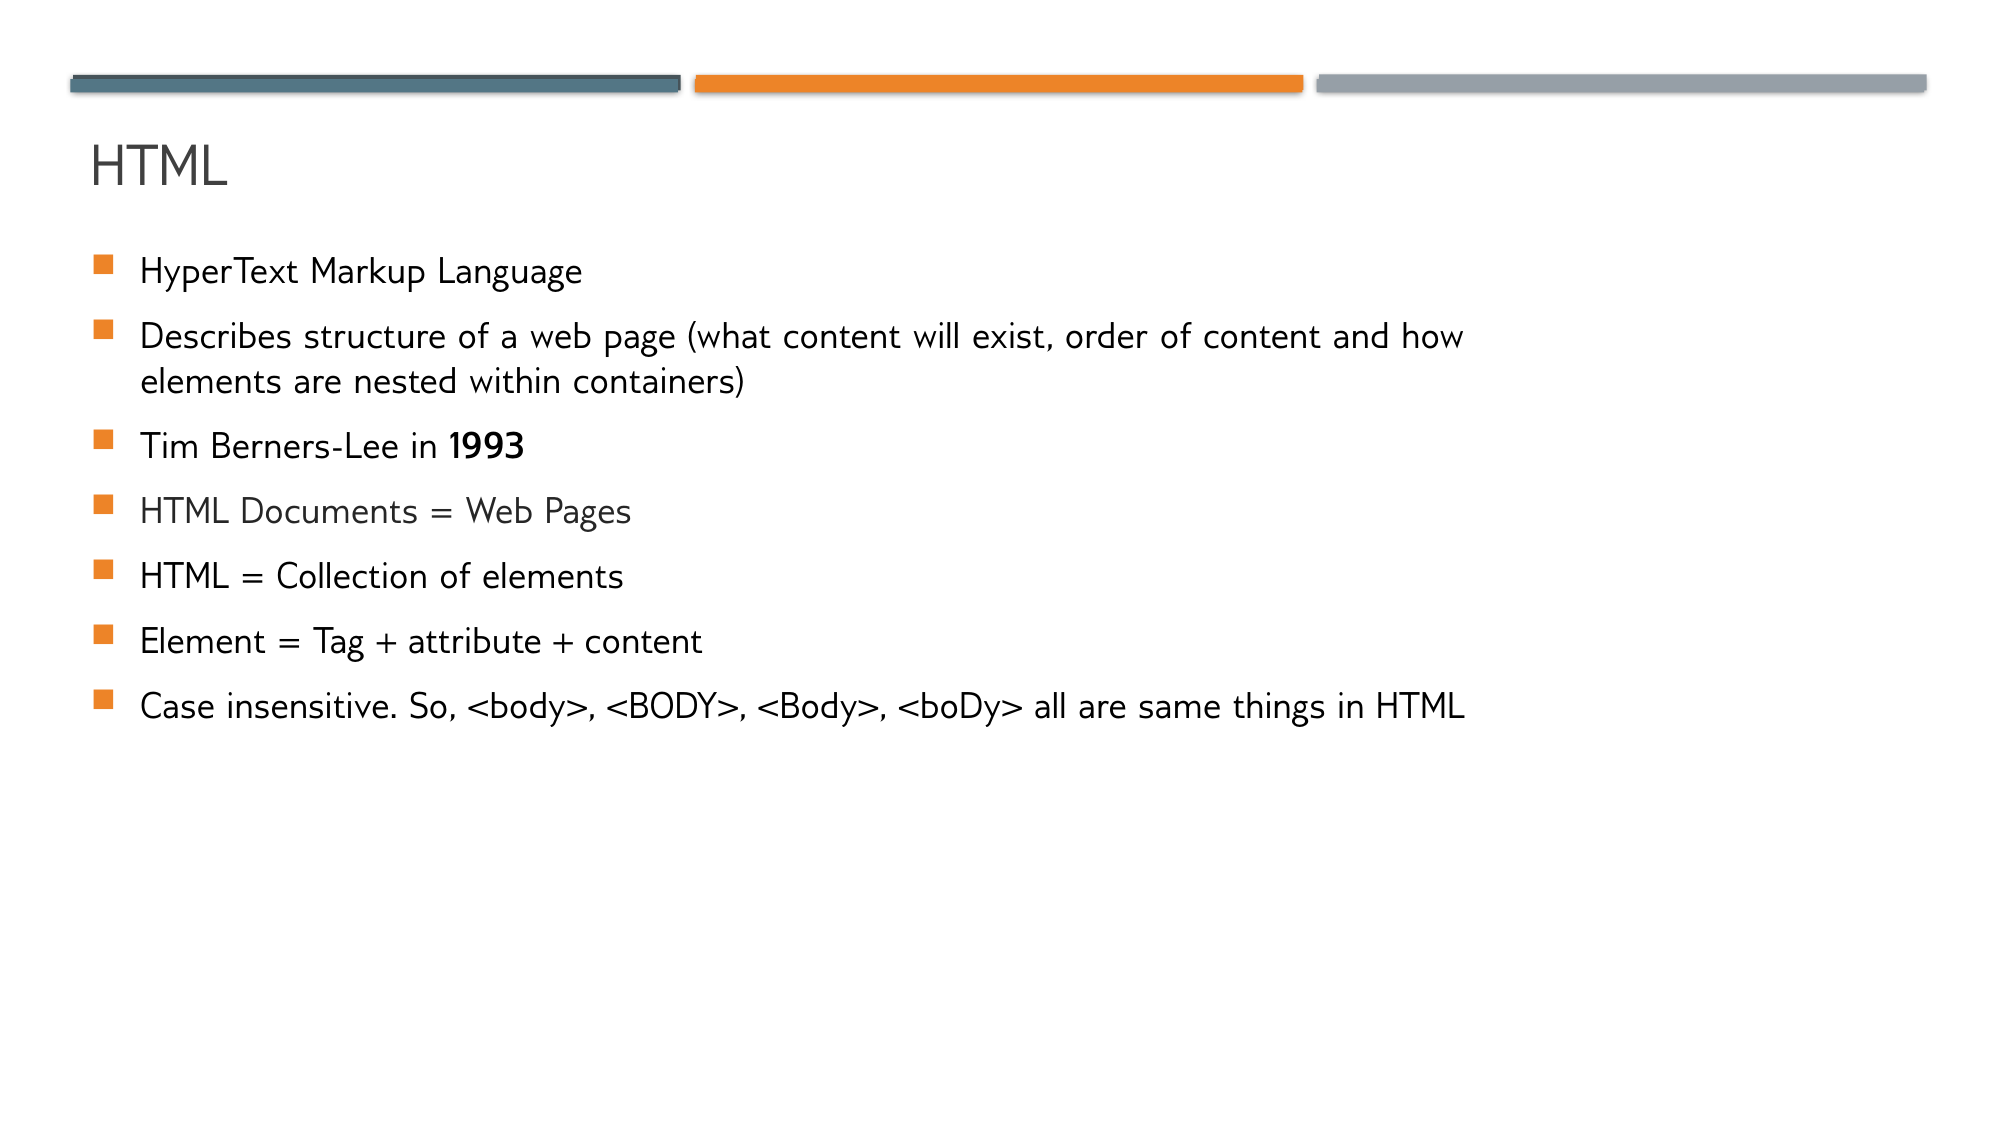

# HTML
HyperText Markup Language
Describes structure of a web page (what content will exist, order of content and how elements are nested within containers)
Tim Berners-Lee in 1993
HTML Documents = Web Pages
HTML = Collection of elements
Element = Tag + attribute + content
Case insensitive. So, <body>, <BODY>, <Body>, <boDy> all are same things in HTML